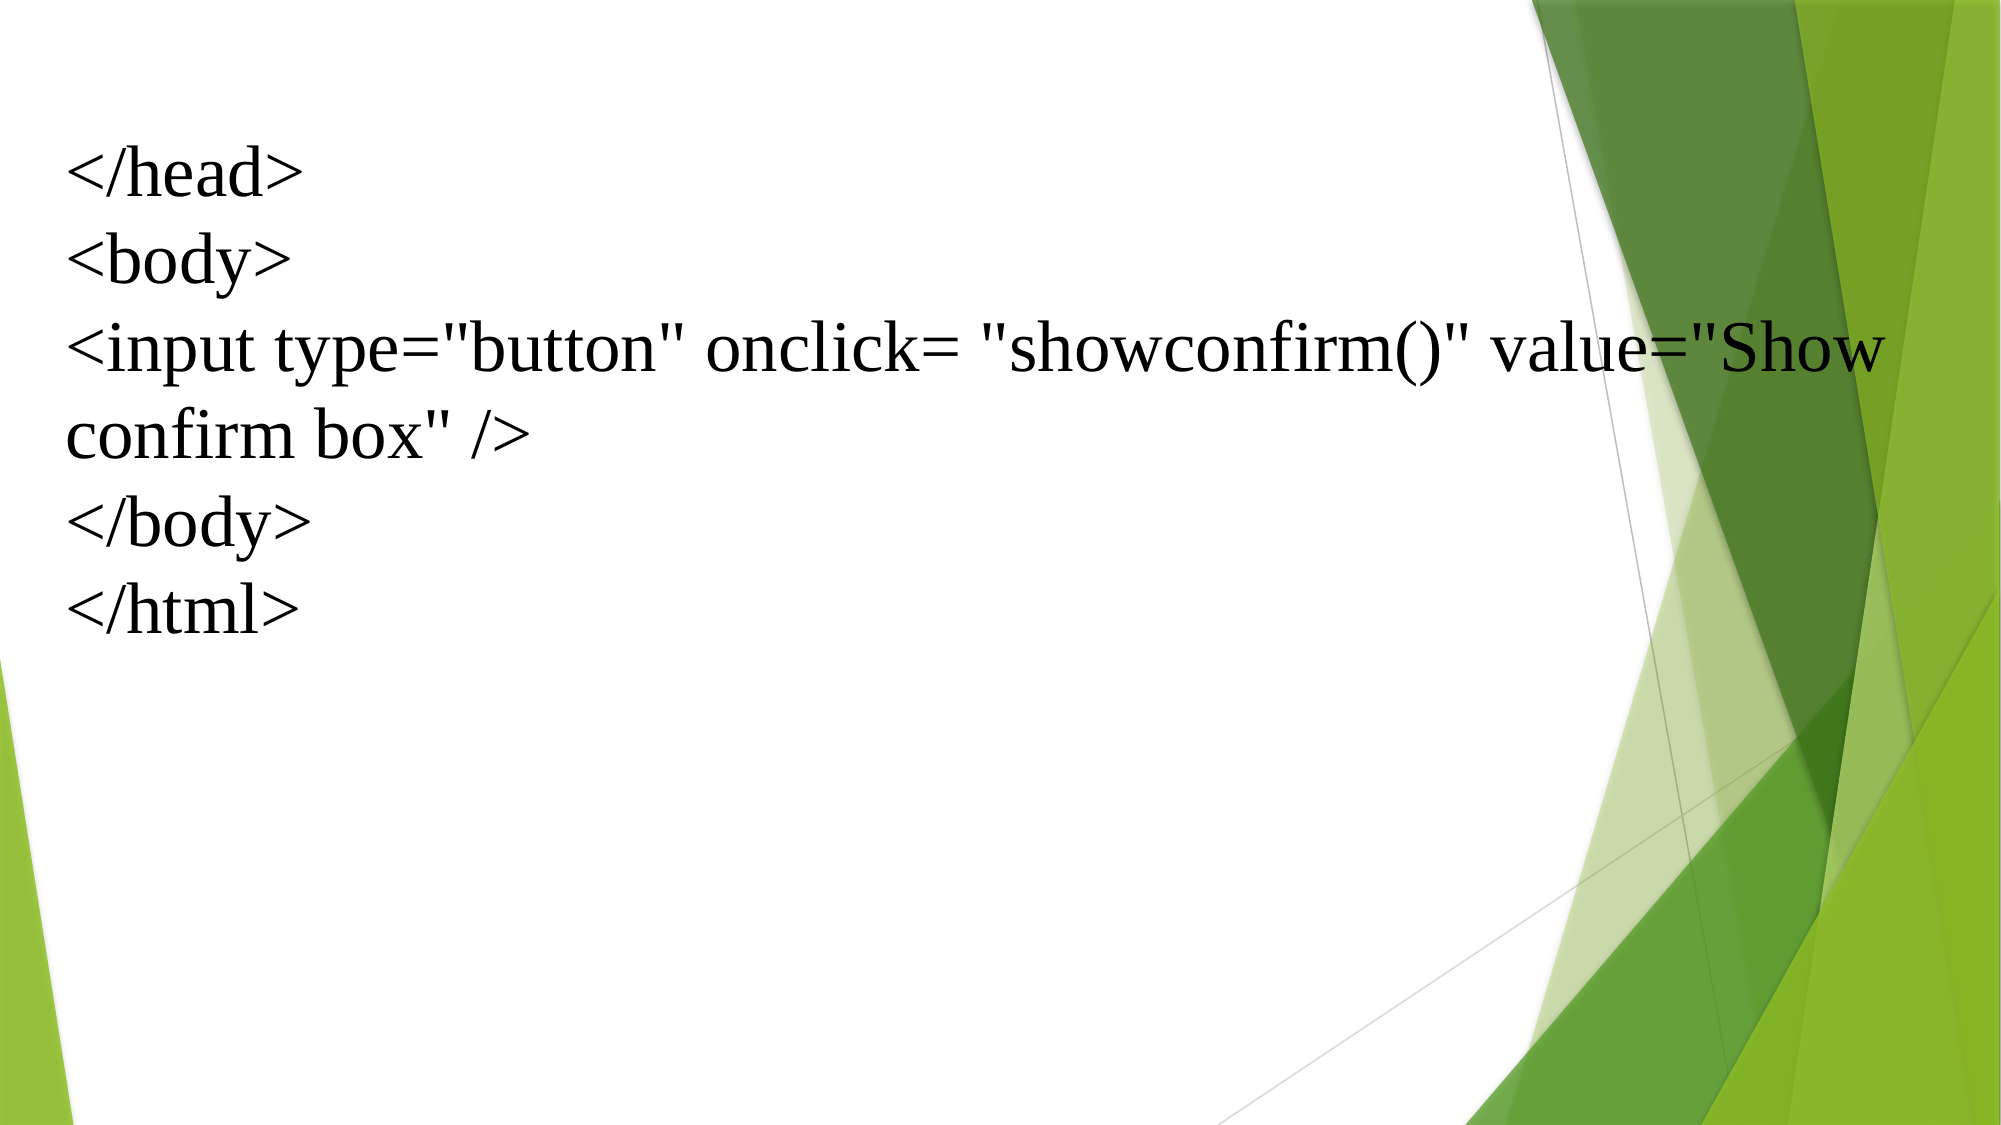

# </head> <body> <input type="button" onclick= "showconfirm()" value="Show confirm box" /> </body> </html>